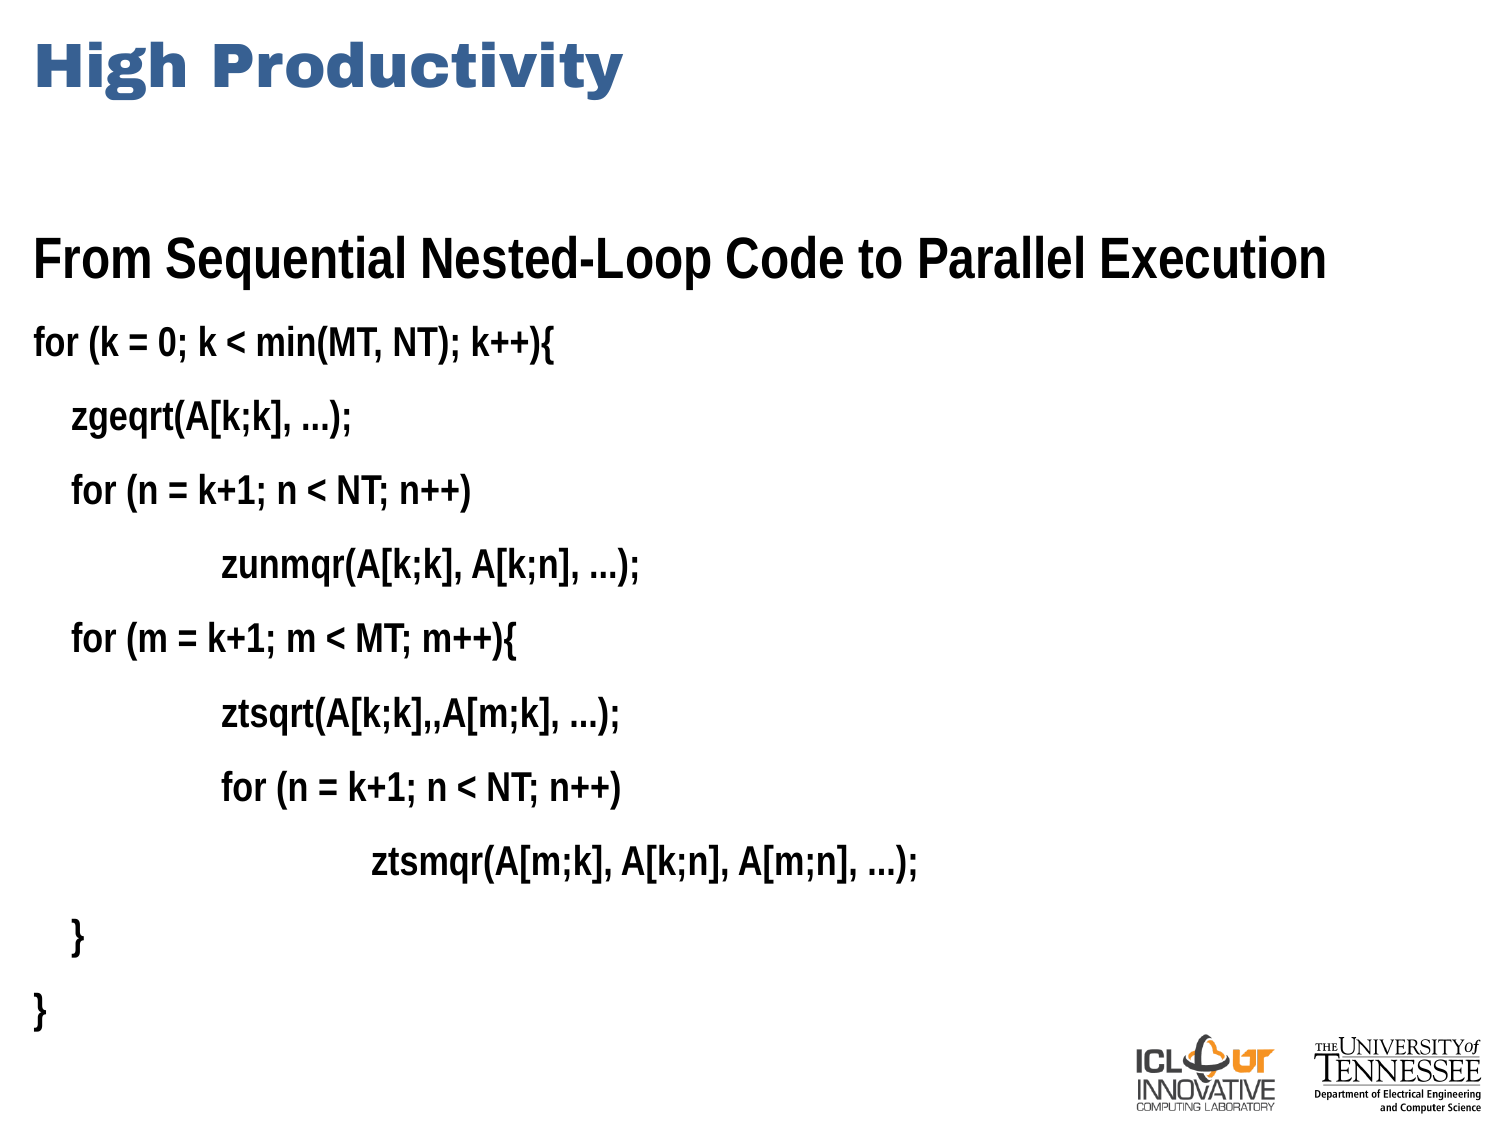

# High Productivity
From Sequential Nested-Loop Code to Parallel Execution
for (k = 0; k < min(MT, NT); k++){
	zgeqrt(A[k;k], ...);
	for (n = k+1; n < NT; n++)
		zunmqr(A[k;k], A[k;n], ...);
	for (m = k+1; m < MT; m++){
		ztsqrt(A[k;k],,A[m;k], ...);
		for (n = k+1; n < NT; n++)
			ztsmqr(A[m;k], A[k;n], A[m;n], ...);
	}
}